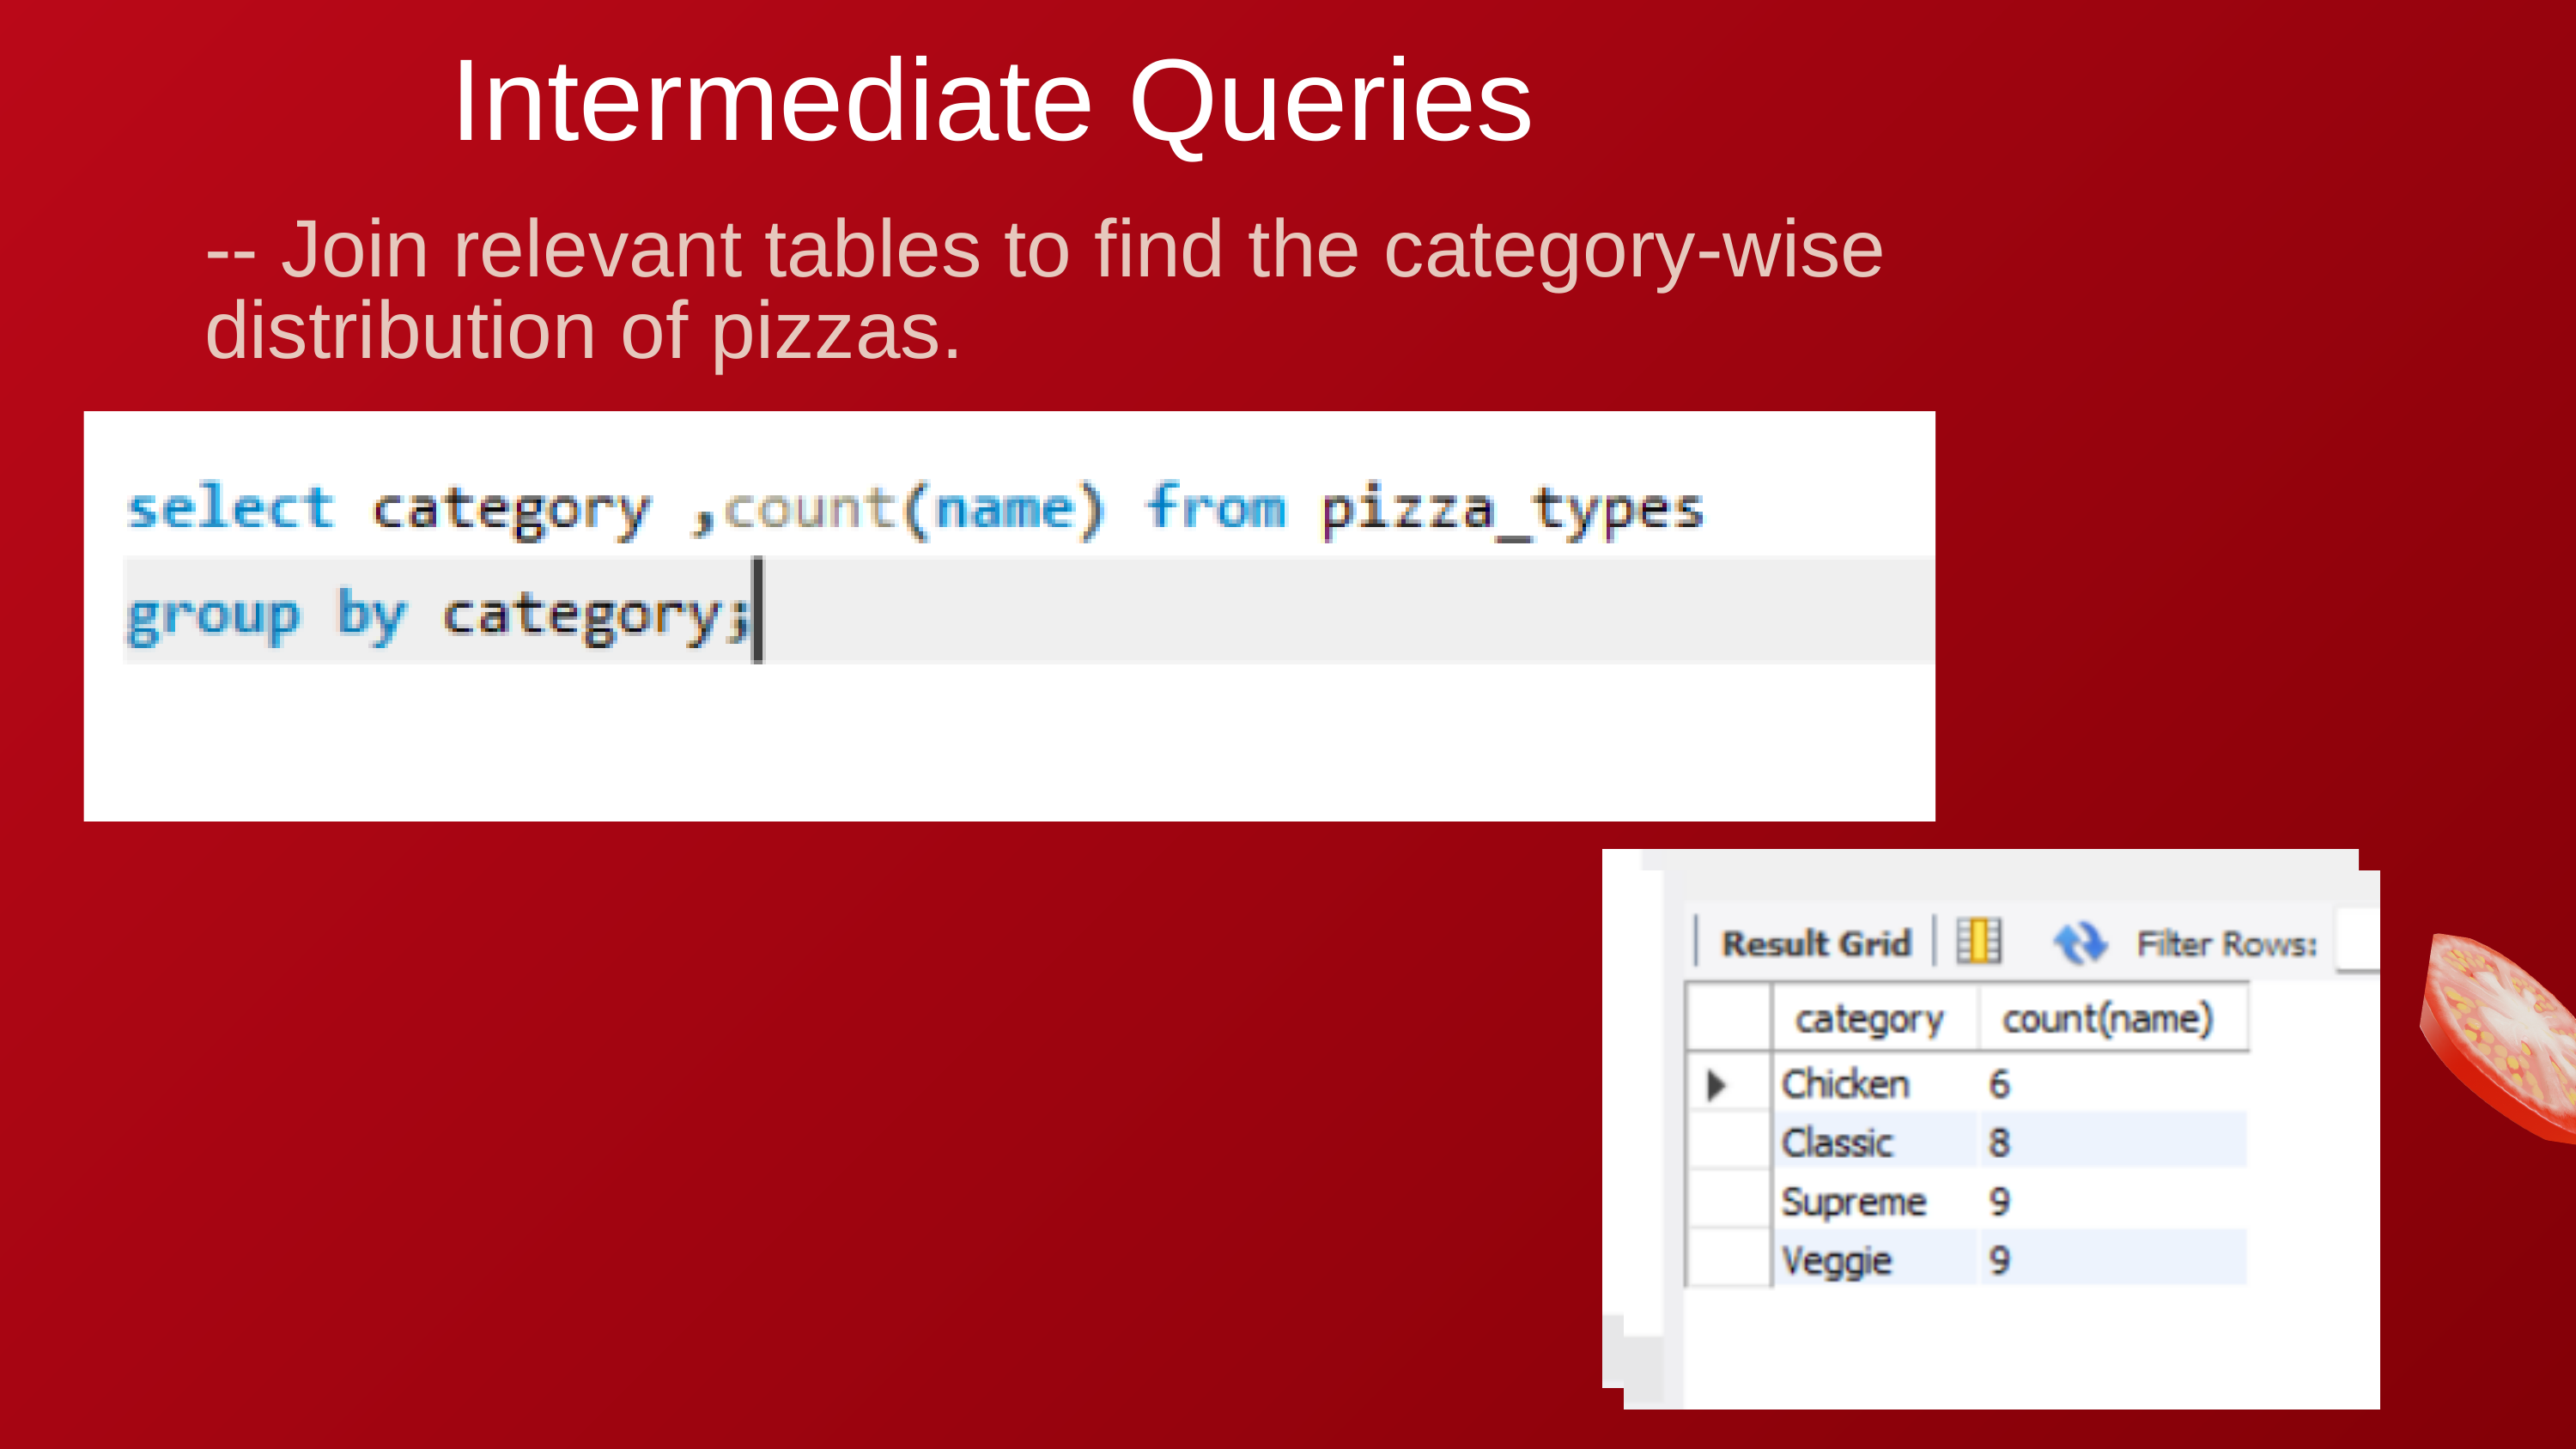

Intermediate Queries
-- Join relevant tables to find the category-wise                   distribution of pizzas.